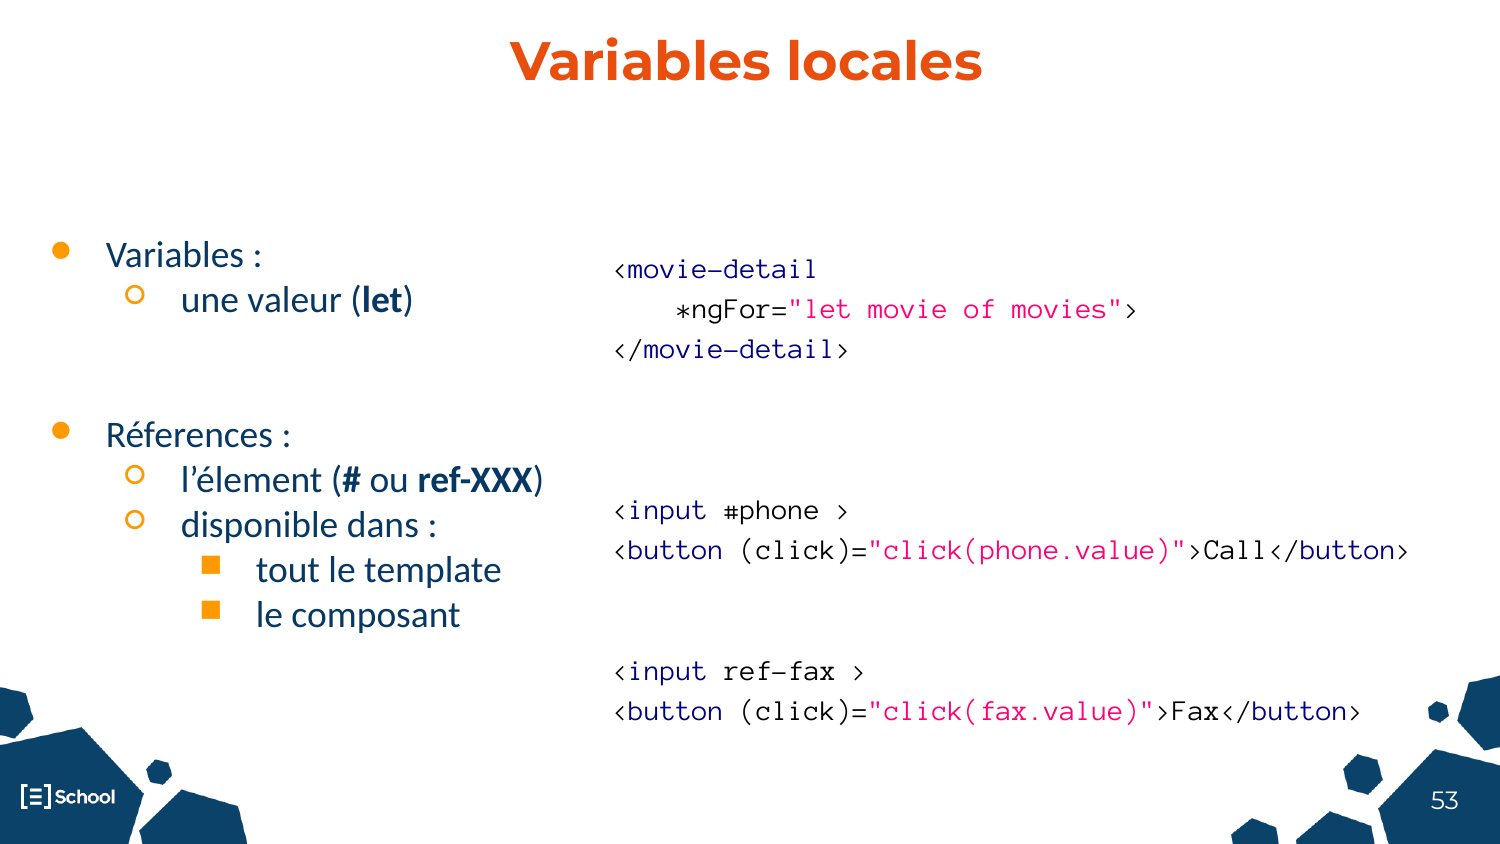

Variables locales
Variables :
une valeur (let)

Réferences :
l’élement (# ou ref-XXX)
disponible dans :
tout le template
le composant

<movie-detail
    *ngFor="let movie of movies">
</movie-detail>

<input #phone >
<button (click)="click(phone.value)">Call</button>

<input ref-fax >
<button (click)="click(fax.value)">Fax</button>

53